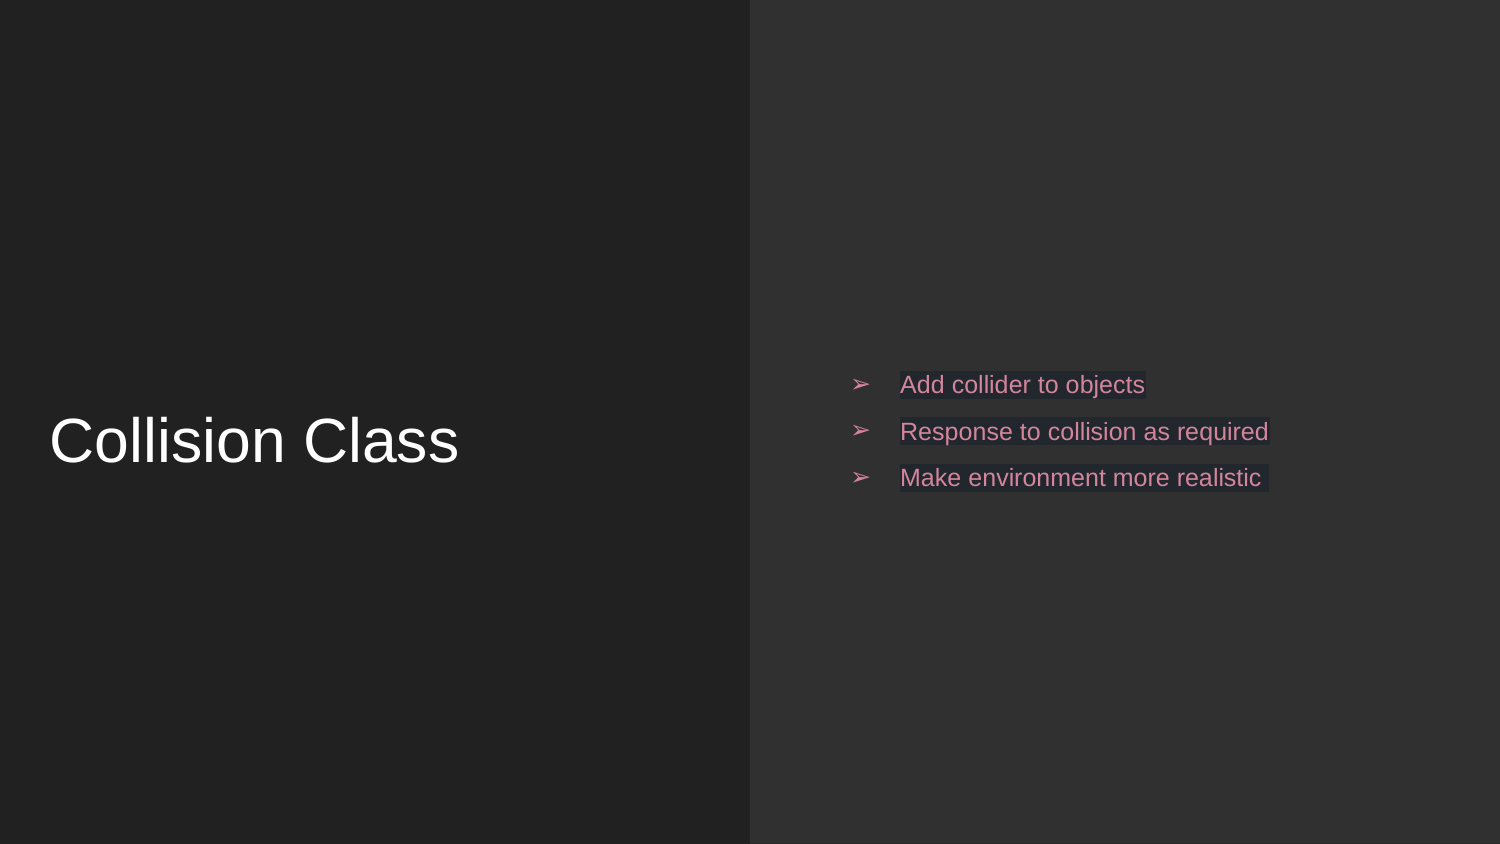

Add collider to objects
Response to collision as required
Make environment more realistic
Collision Class